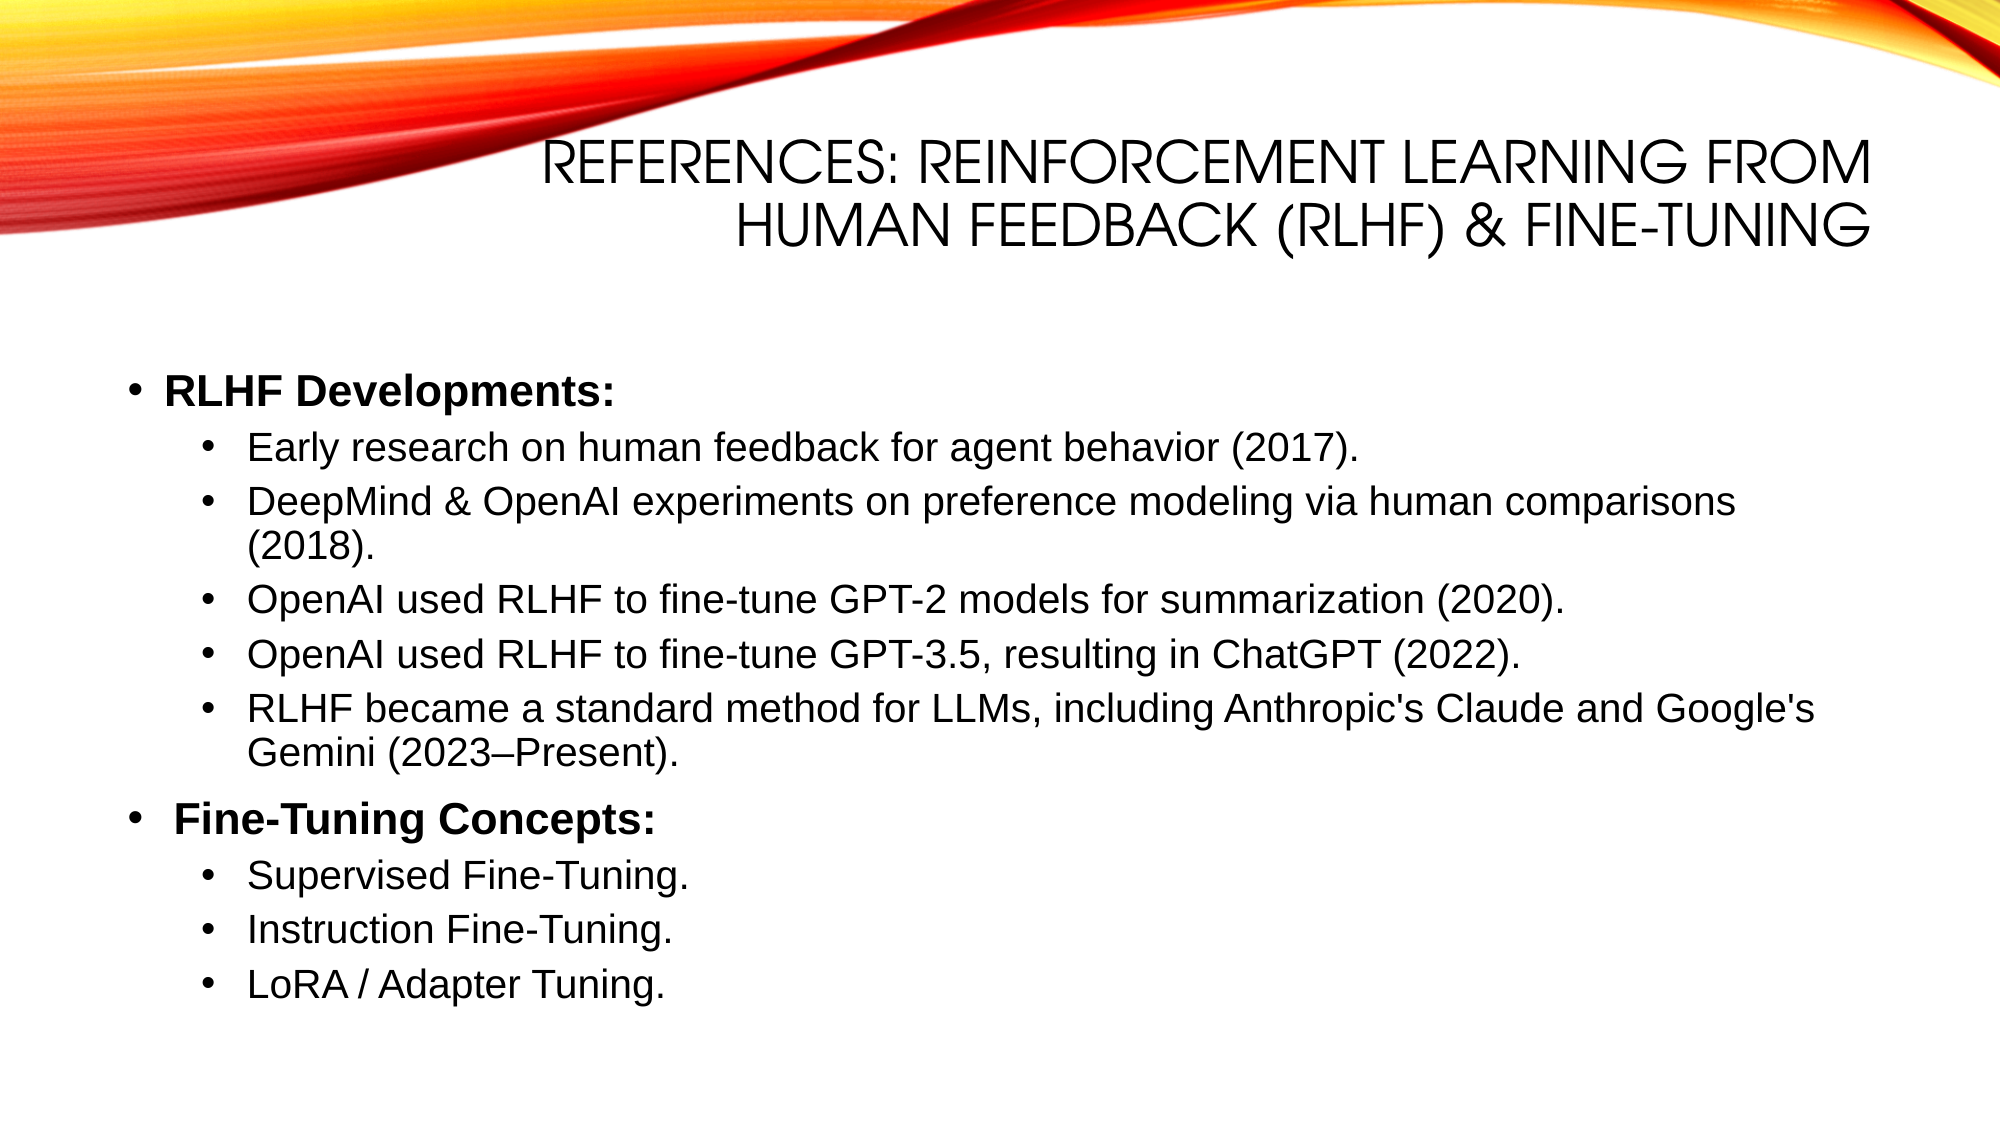

# References: Reinforcement Learning from Human Feedback (RLHF) & Fine-Tuning
RLHF Developments:
Early research on human feedback for agent behavior (2017).
DeepMind & OpenAI experiments on preference modeling via human comparisons (2018).
OpenAI used RLHF to fine-tune GPT-2 models for summarization (2020).
OpenAI used RLHF to fine-tune GPT-3.5, resulting in ChatGPT (2022).
RLHF became a standard method for LLMs, including Anthropic's Claude and Google's Gemini (2023–Present).
Fine-Tuning Concepts:
Supervised Fine-Tuning.
Instruction Fine-Tuning.
LoRA / Adapter Tuning.